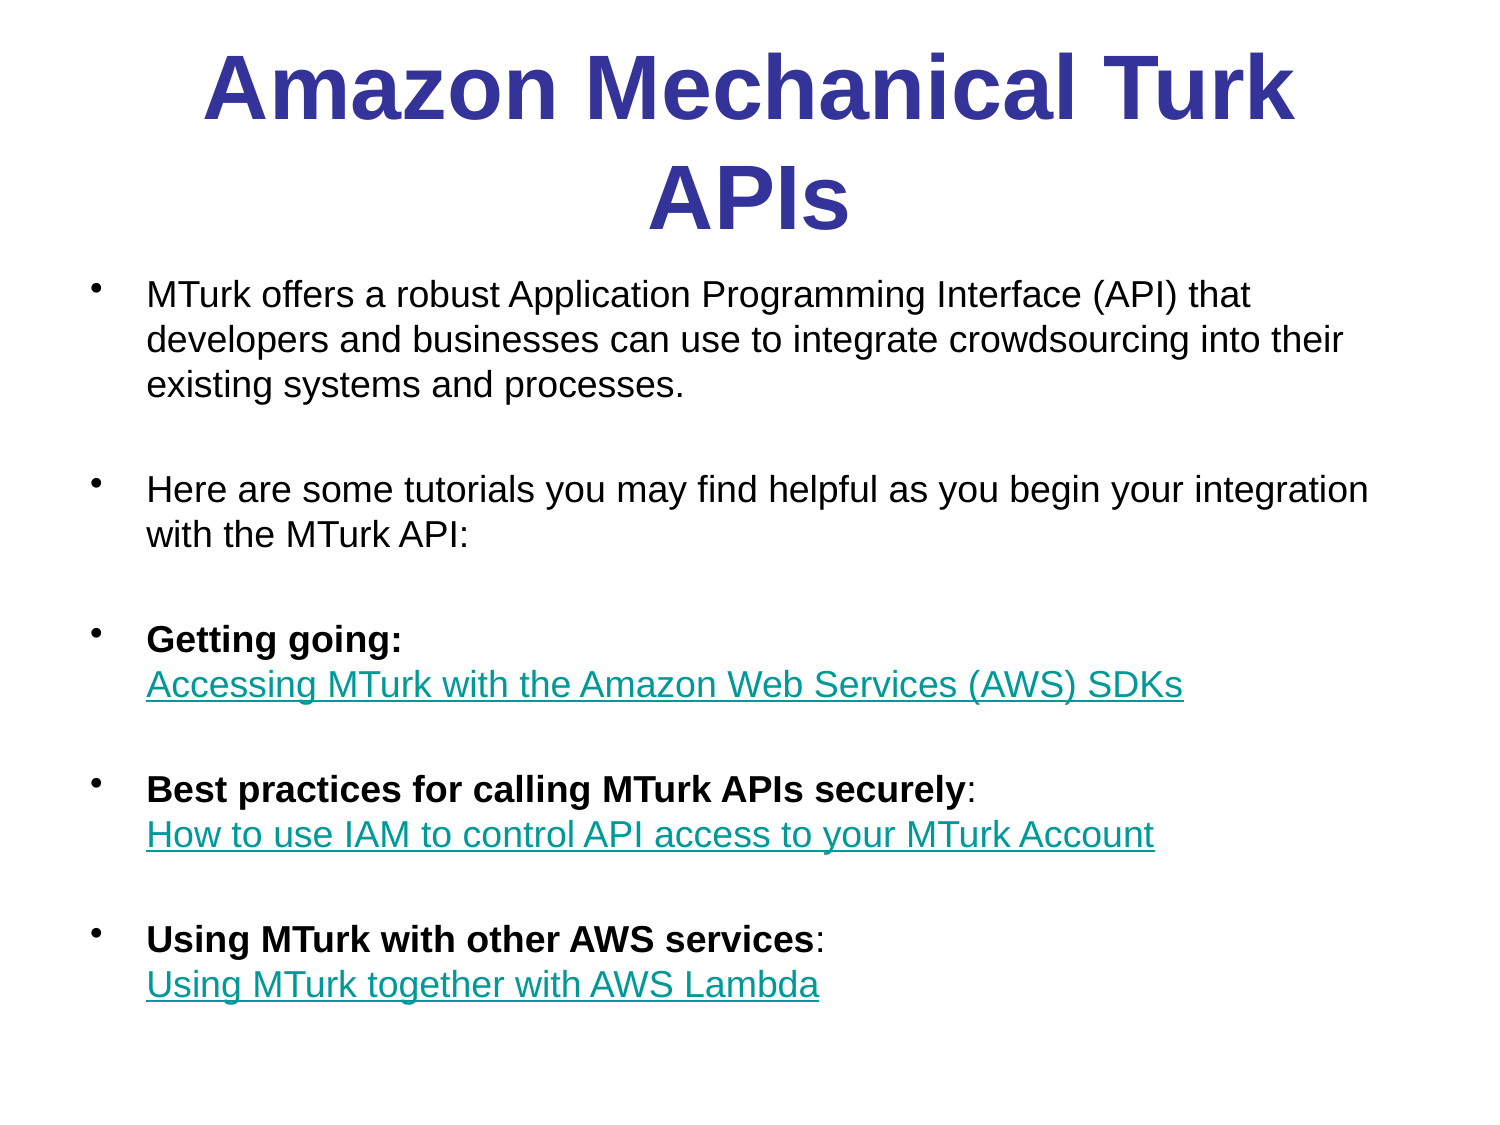

# Amazon Mechanical Turk APIs
MTurk offers a robust Application Programming Interface (API) that developers and businesses can use to integrate crowdsourcing into their existing systems and processes.

Here are some tutorials you may find helpful as you begin your integration with the MTurk API:

Getting going: Accessing MTurk with the Amazon Web Services (AWS) SDKs

Best practices for calling MTurk APIs securely: How to use IAM to control API access to your MTurk Account

Using MTurk with other AWS services: Using MTurk together with AWS Lambda